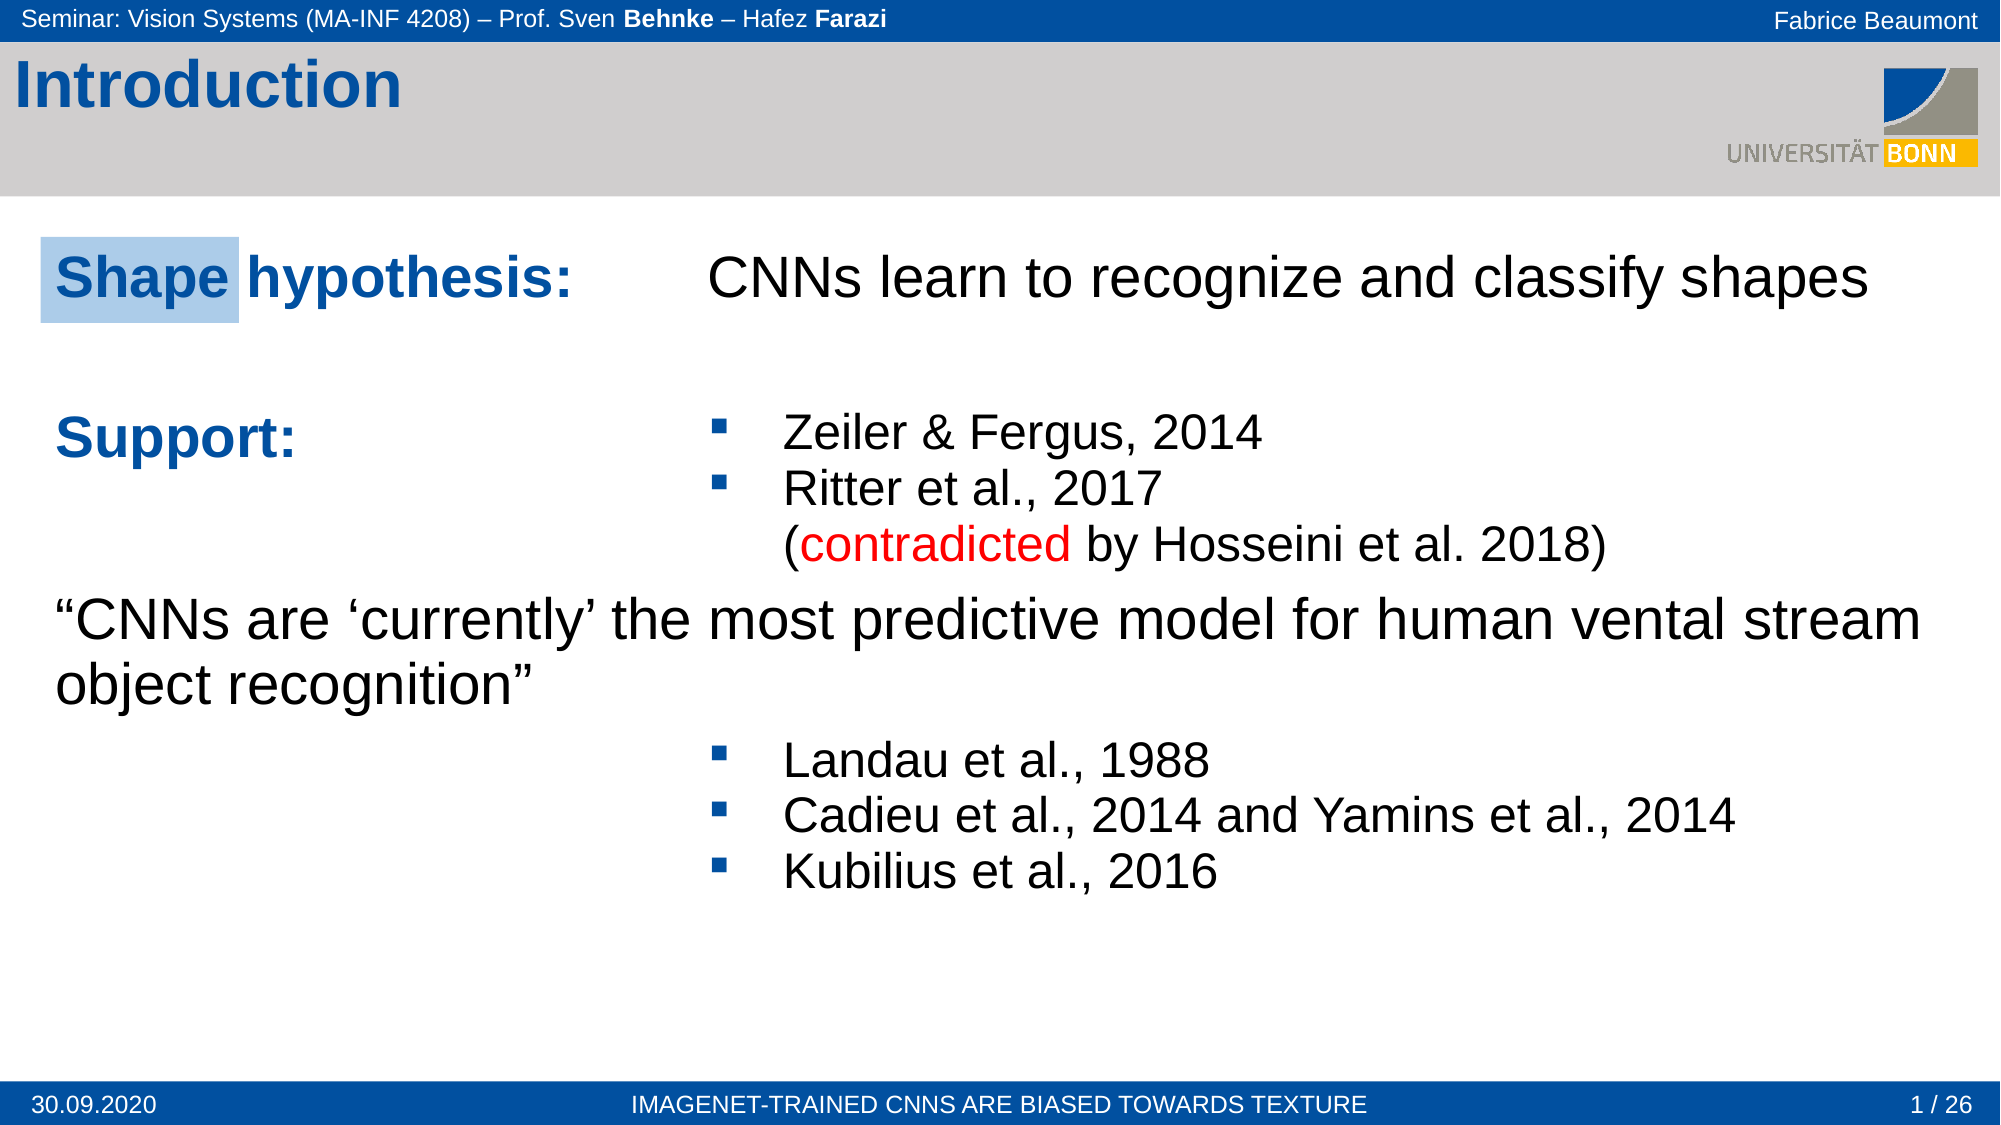

Introduction

| Shape hypothesis: | CNNs learn to recognize and classify shapes |
| --- | --- |
|  |  |
| Support: | Zeiler & Fergus, 2014 Ritter et al., 2017 (contradicted by Hosseini et al. 2018) |
| “CNNs are ‘currently’ the most predictive model for human vental stream object recognition” |  |
|  | Landau et al., 1988 Cadieu et al., 2014 and Yamins et al., 2014 Kubilius et al., 2016 |
1 / 26